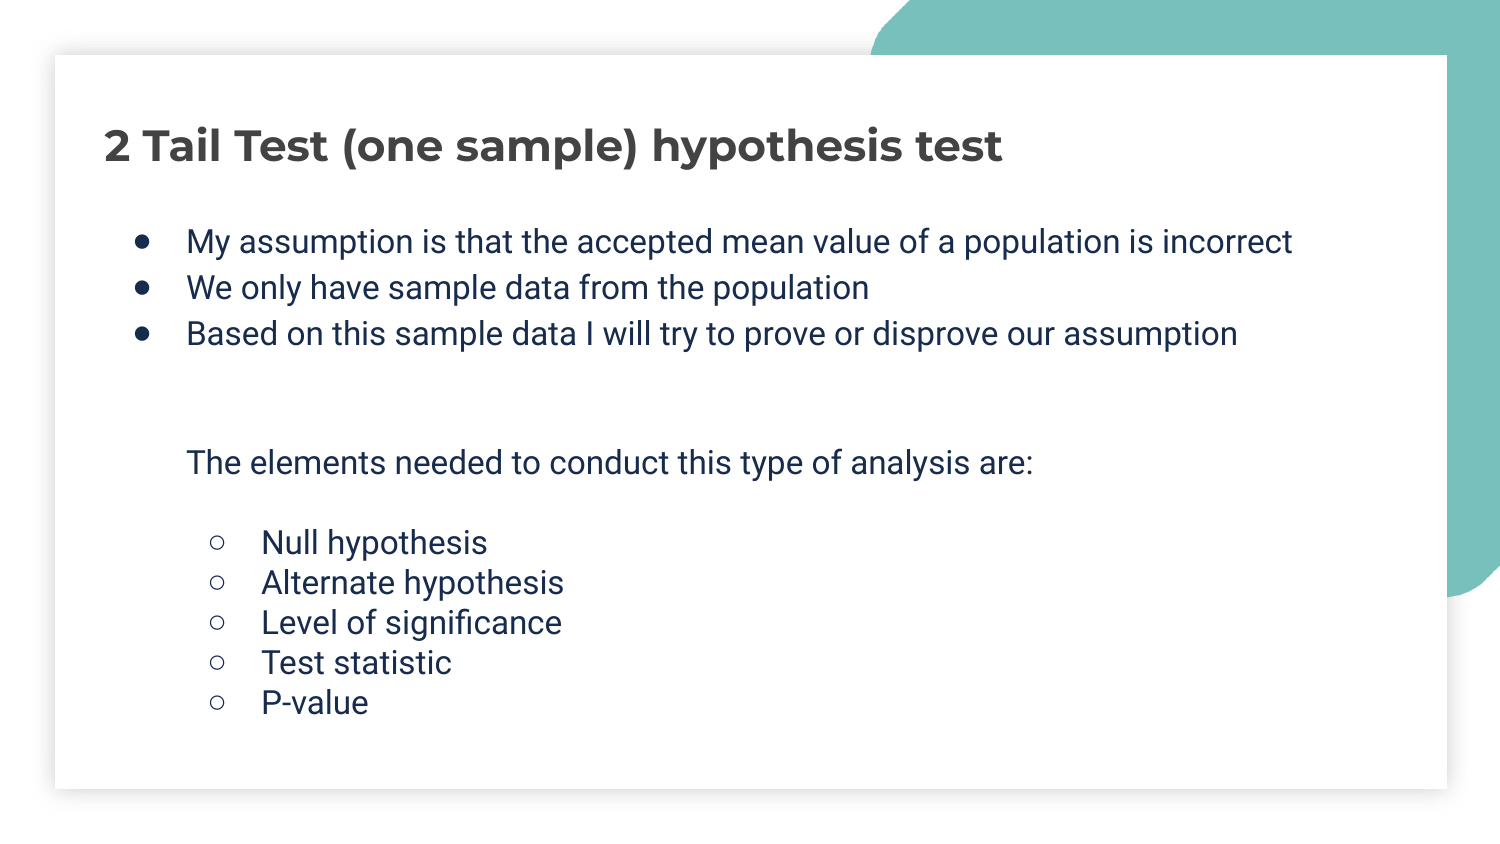

2 Tail Test (one sample) hypothesis test
My assumption is that the accepted mean value of a population is incorrect
We only have sample data from the population
Based on this sample data I will try to prove or disprove our assumption

The elements needed to conduct this type of analysis are:

Null hypothesis
Alternate hypothesis
Level of significance
Test statistic
P-value